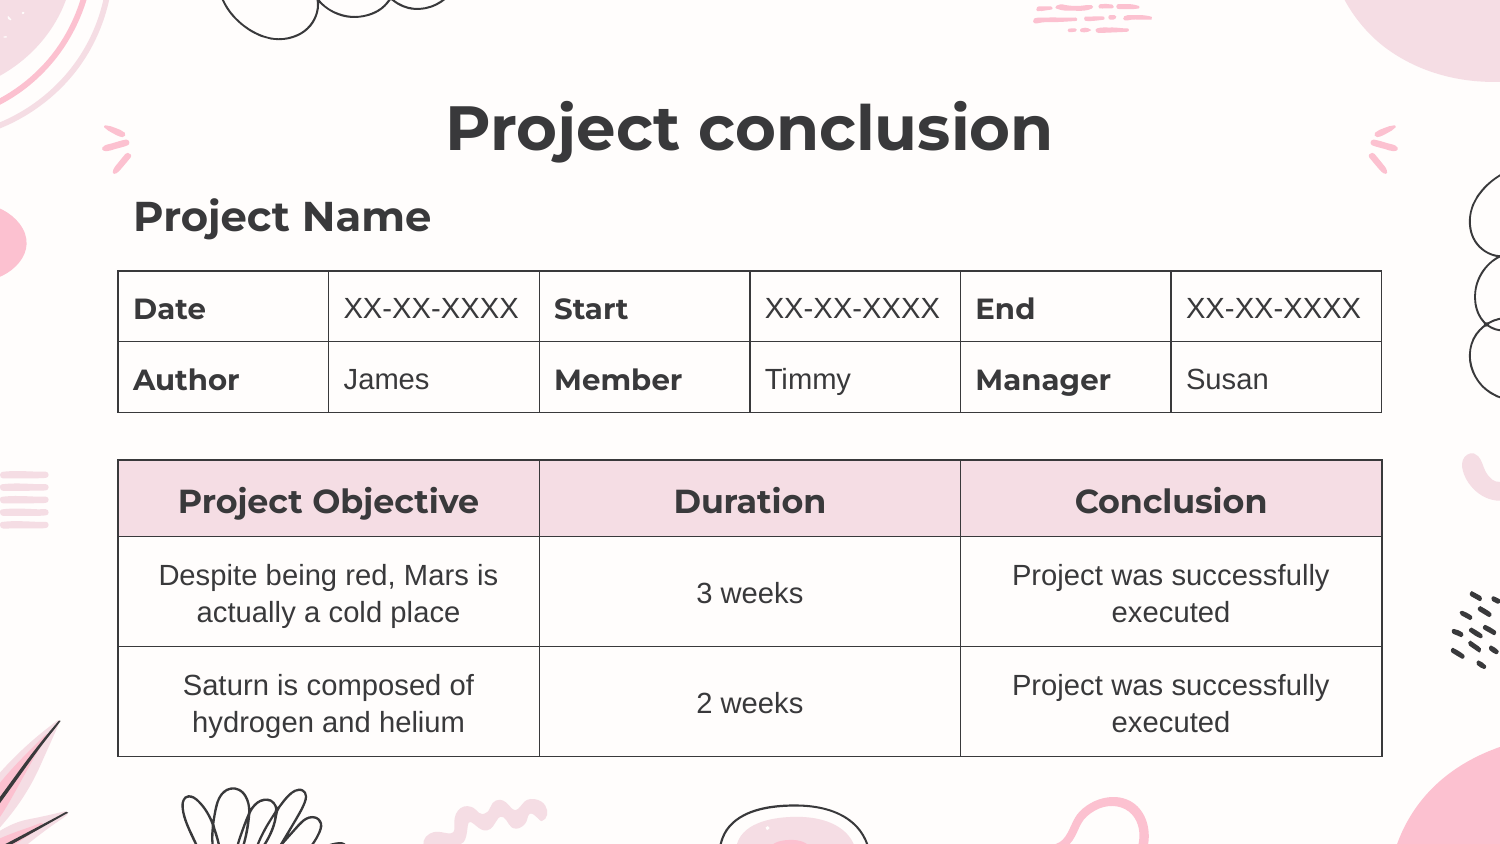

# Project conclusion
Project Name
| Date | XX-XX-XXXX | Start | XX-XX-XXXX | End | XX-XX-XXXX |
| --- | --- | --- | --- | --- | --- |
| Author | James | Member | Timmy | Manager | Susan |
| Project Objective | Duration | Conclusion |
| --- | --- | --- |
| Despite being red, Mars is actually a cold place | 3 weeks | Project was successfully executed |
| Saturn is composed of hydrogen and helium | 2 weeks | Project was successfully executed |